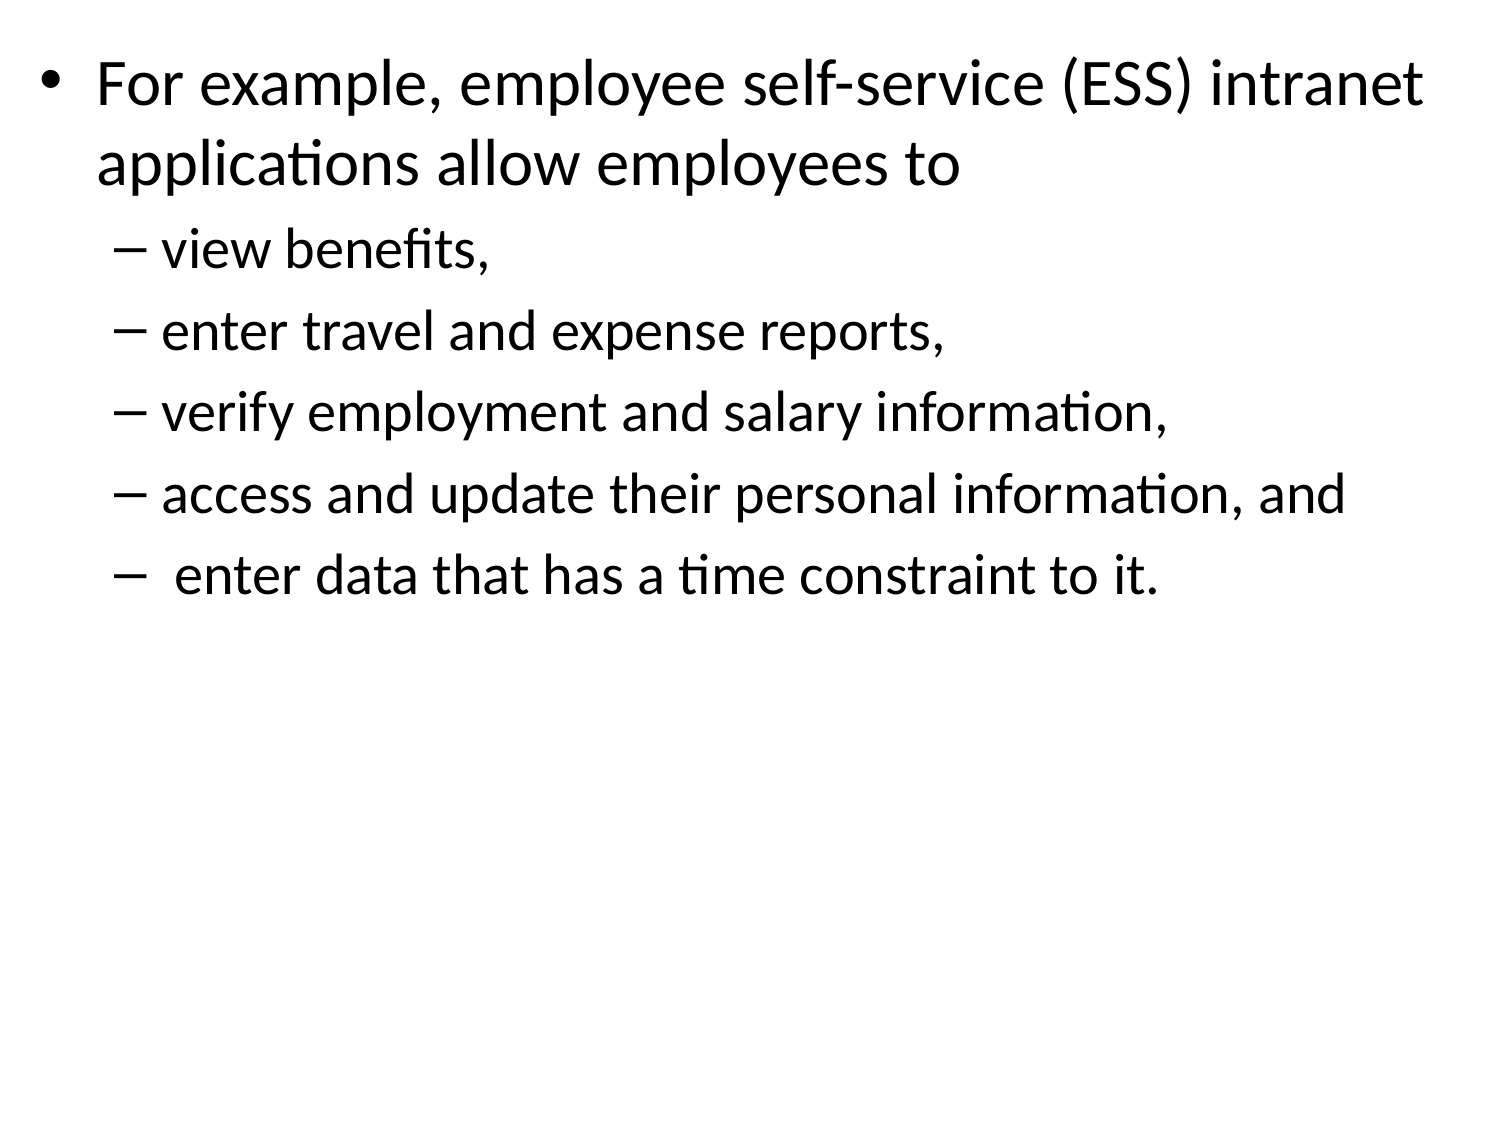

For example, employee self-service (ESS) intranet applications allow employees to
view benefits,
enter travel and expense reports,
verify employment and salary information,
access and update their personal information, and
 enter data that has a time constraint to it.